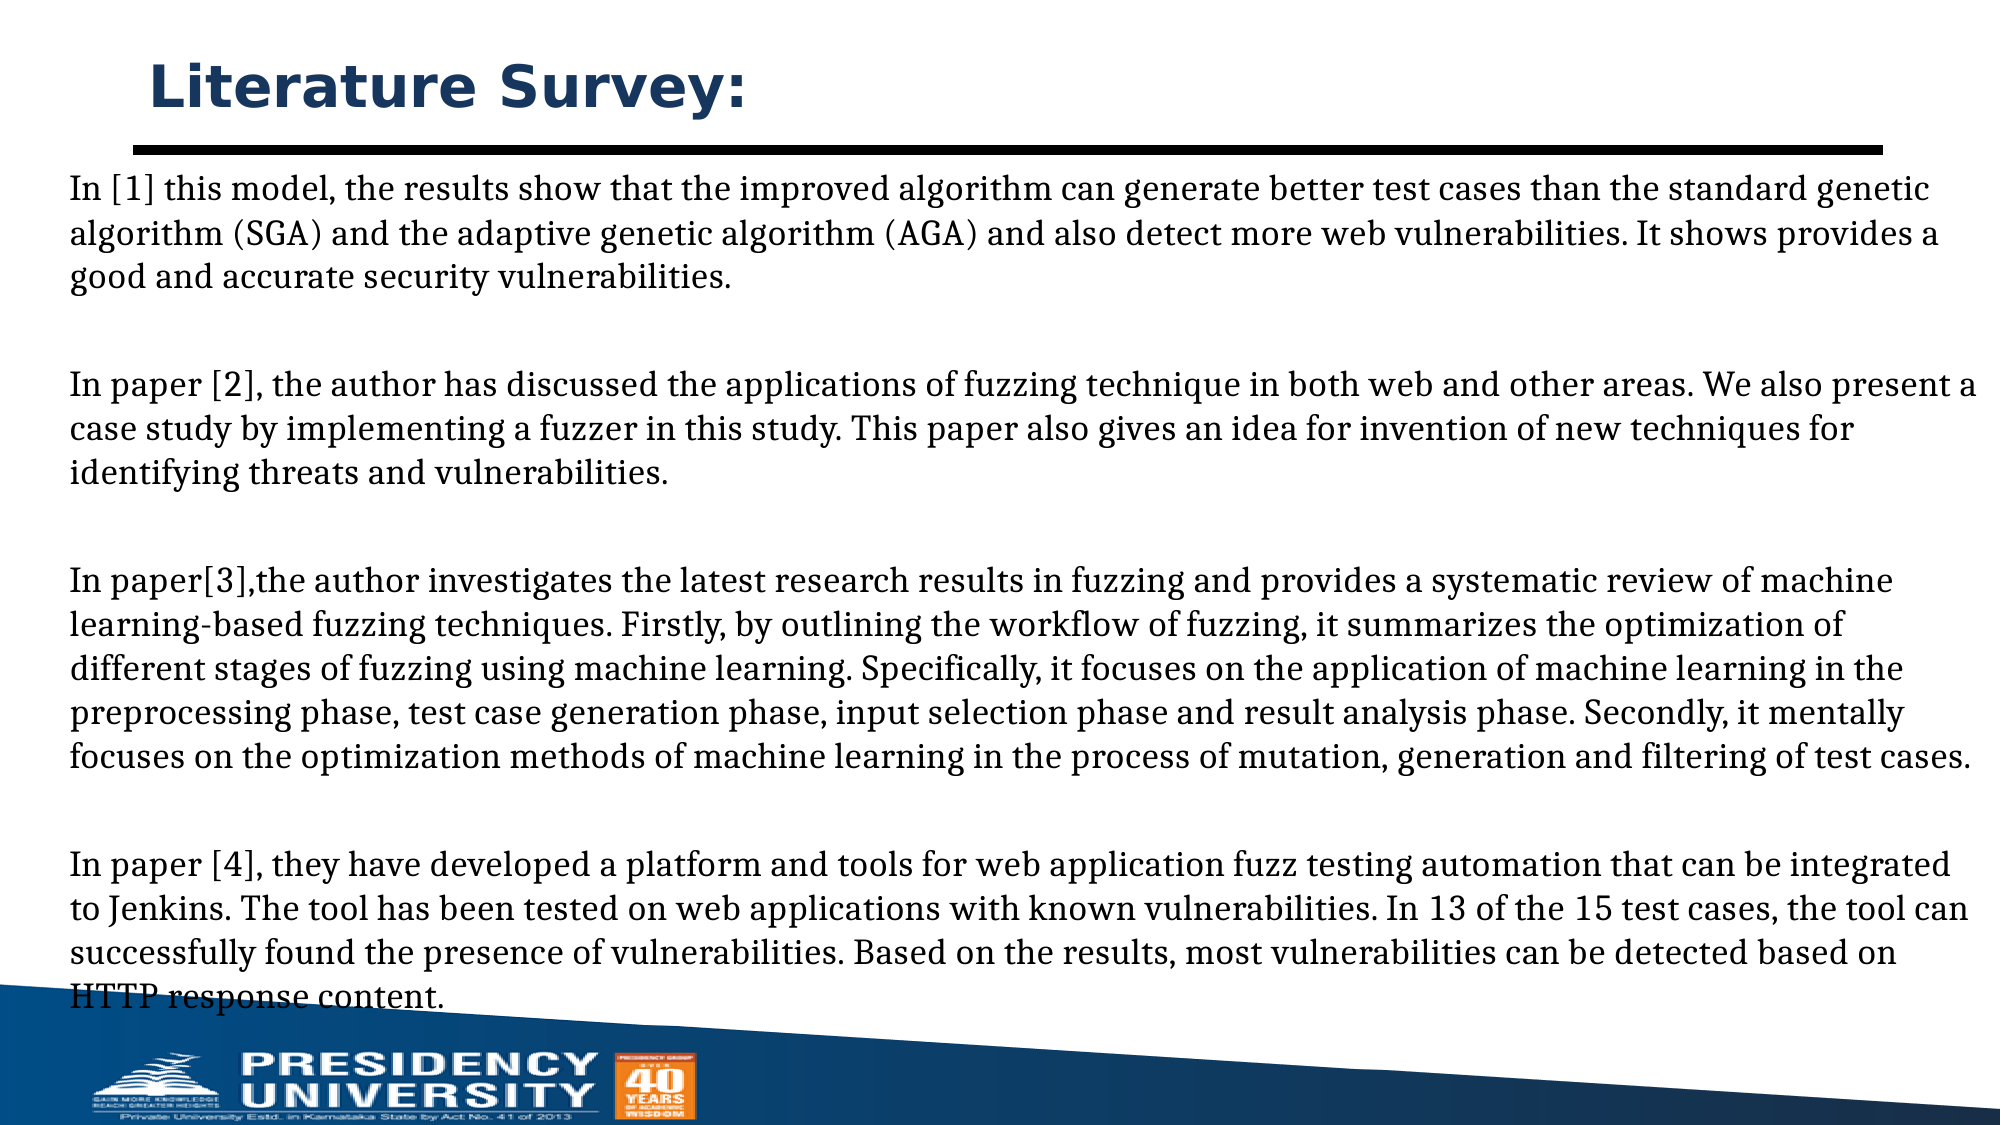

# Literature Survey:
In [1] this model, the results show that the improved algorithm can generate better test cases than the standard genetic algorithm (SGA) and the adaptive genetic algorithm (AGA) and also detect more web vulnerabilities. It shows provides a good and accurate security vulnerabilities.

In paper [2], the author has discussed the applications of fuzzing technique in both web and other areas. We also present a case study by implementing a fuzzer in this study. This paper also gives an idea for invention of new techniques for identifying threats and vulnerabilities.

In paper[3],the author investigates the latest research results in fuzzing and provides a systematic review of machine learning-based fuzzing techniques. Firstly, by outlining the workflow of fuzzing, it summarizes the optimization of different stages of fuzzing using machine learning. Specifically, it focuses on the application of machine learning in the preprocessing phase, test case generation phase, input selection phase and result analysis phase. Secondly, it mentally focuses on the optimization methods of machine learning in the process of mutation, generation and filtering of test cases.

In paper [4], they have developed a platform and tools for web application fuzz testing automation that can be integrated to Jenkins. The tool has been tested on web applications with known vulnerabilities. In 13 of the 15 test cases, the tool can successfully found the presence of vulnerabilities. Based on the results, most vulnerabilities can be detected based on HTTP response content.